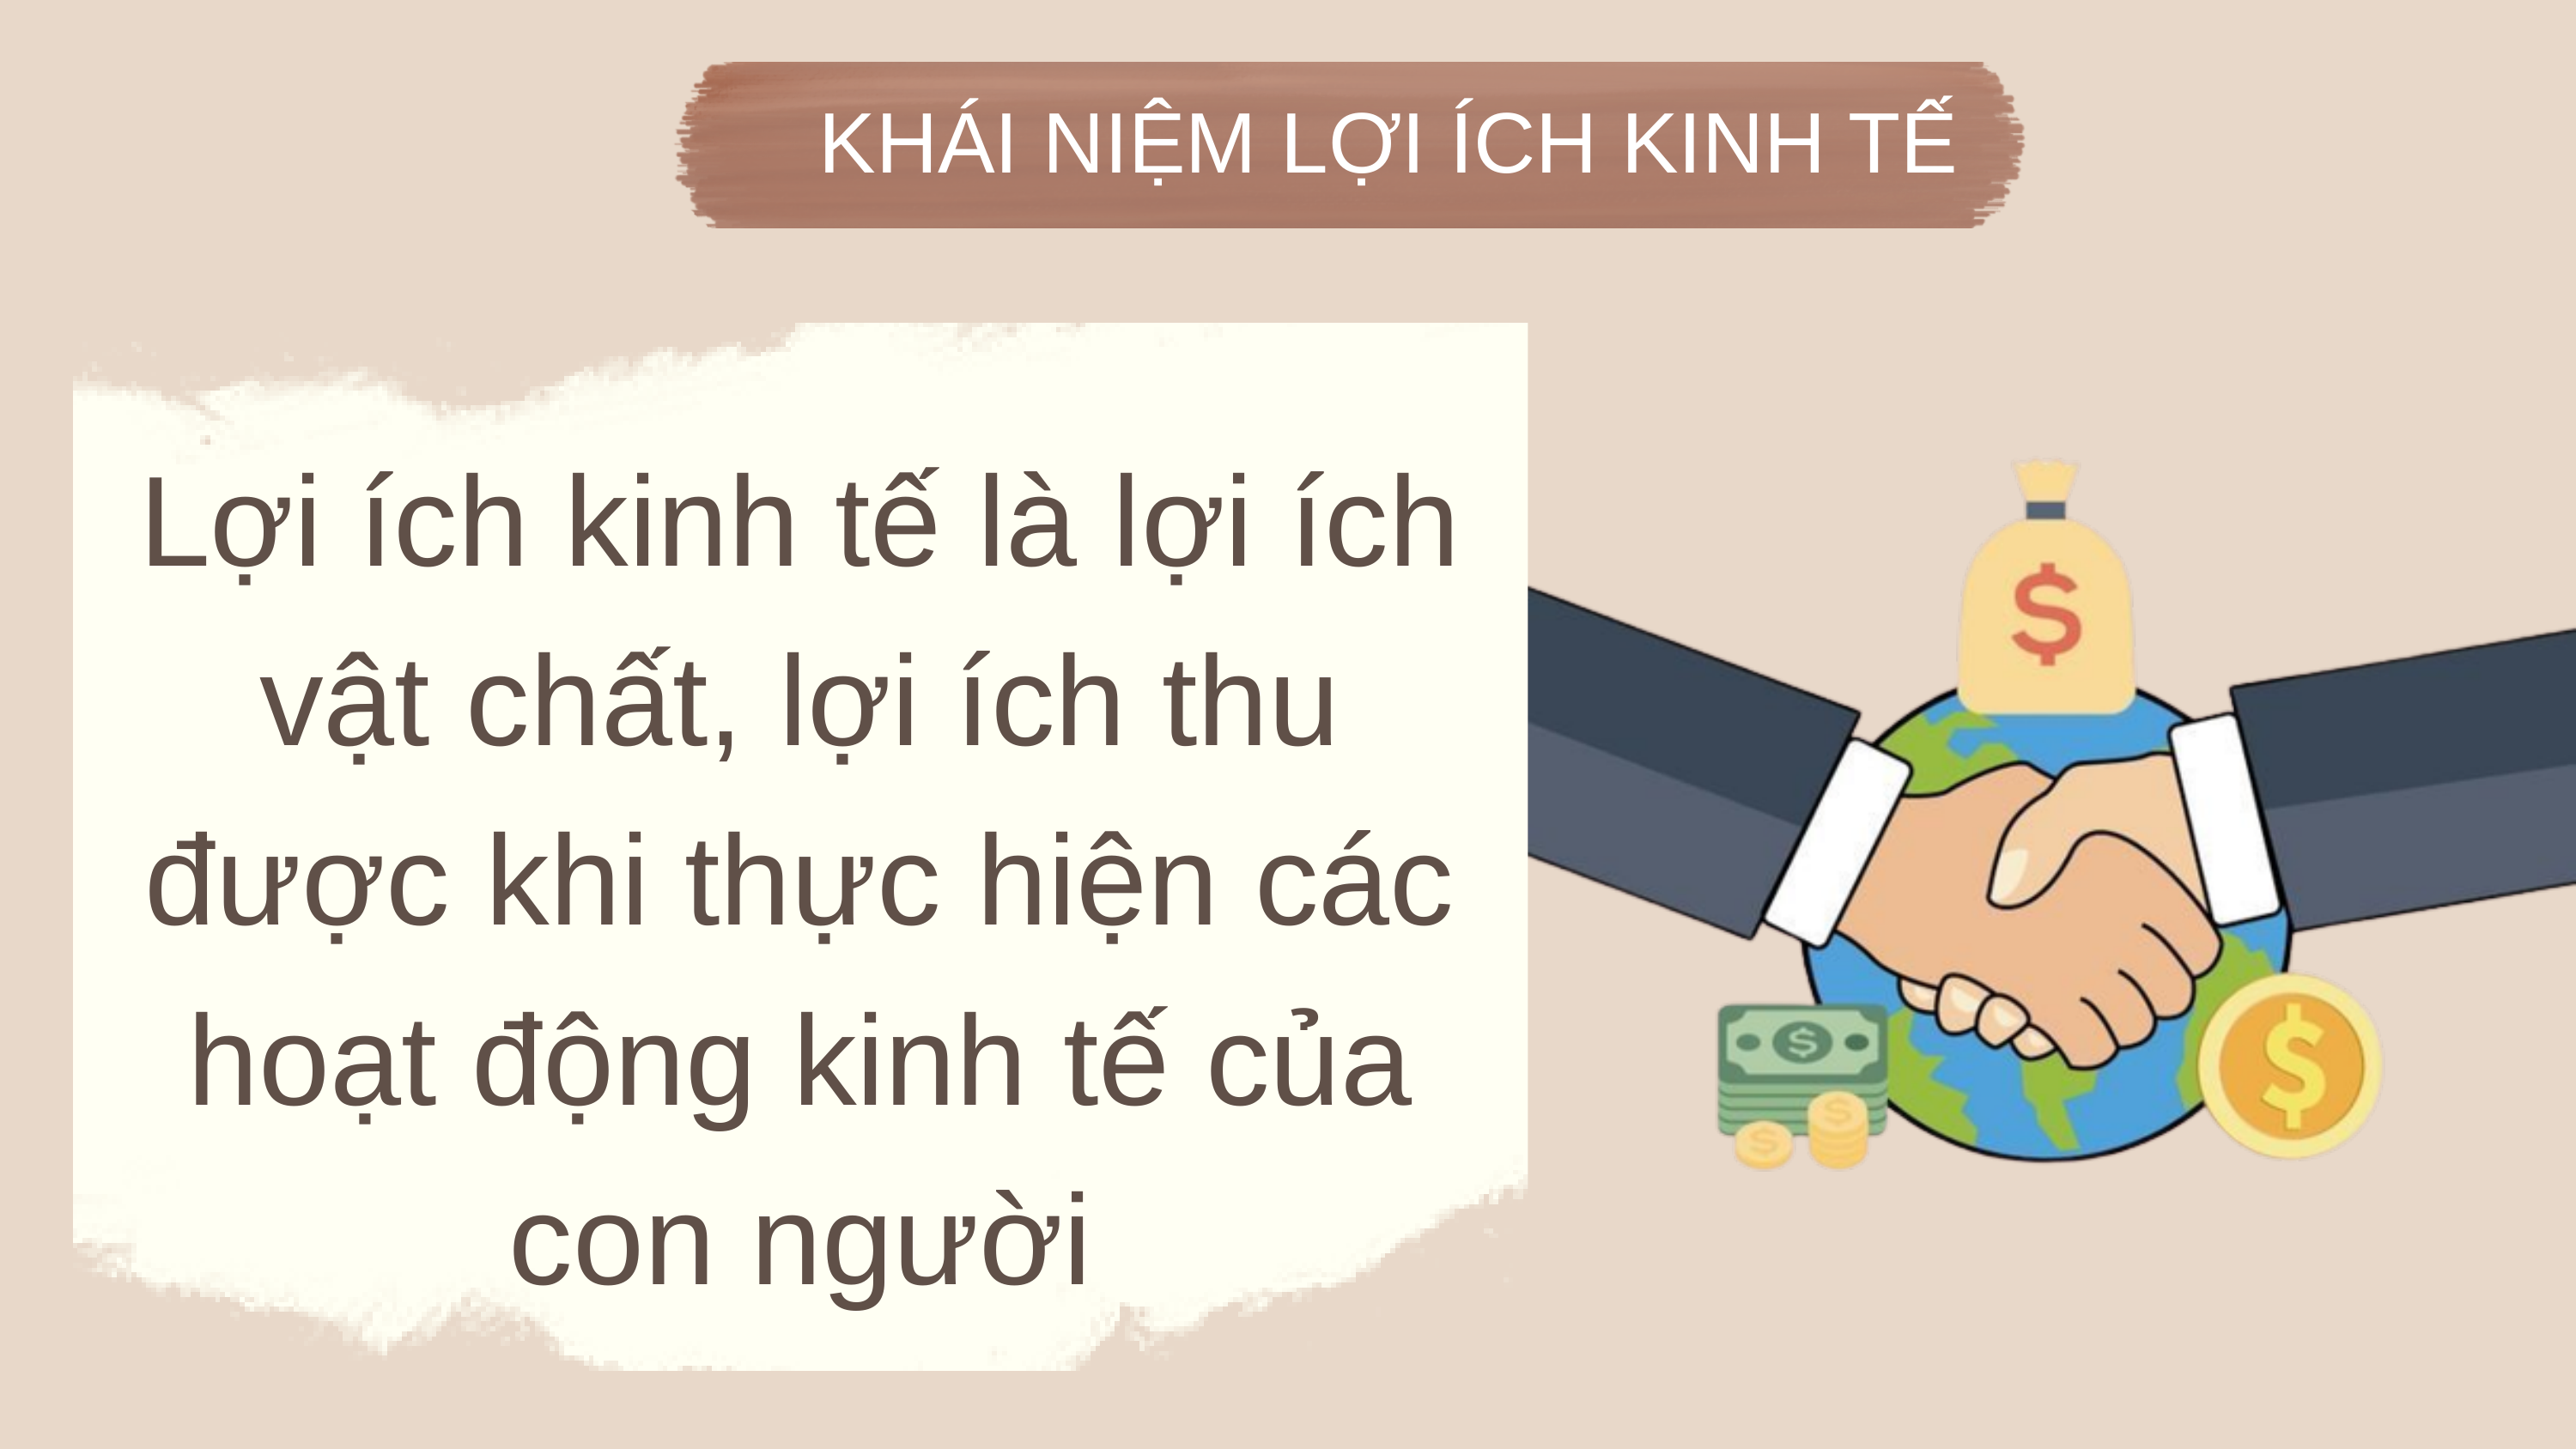

KHÁI NIỆM LỢI ÍCH KINH TẾ

Lợi ích kinh tế là lợi ích vật chất, lợi ích thu được khi thực hiện các hoạt động kinh tế của con người